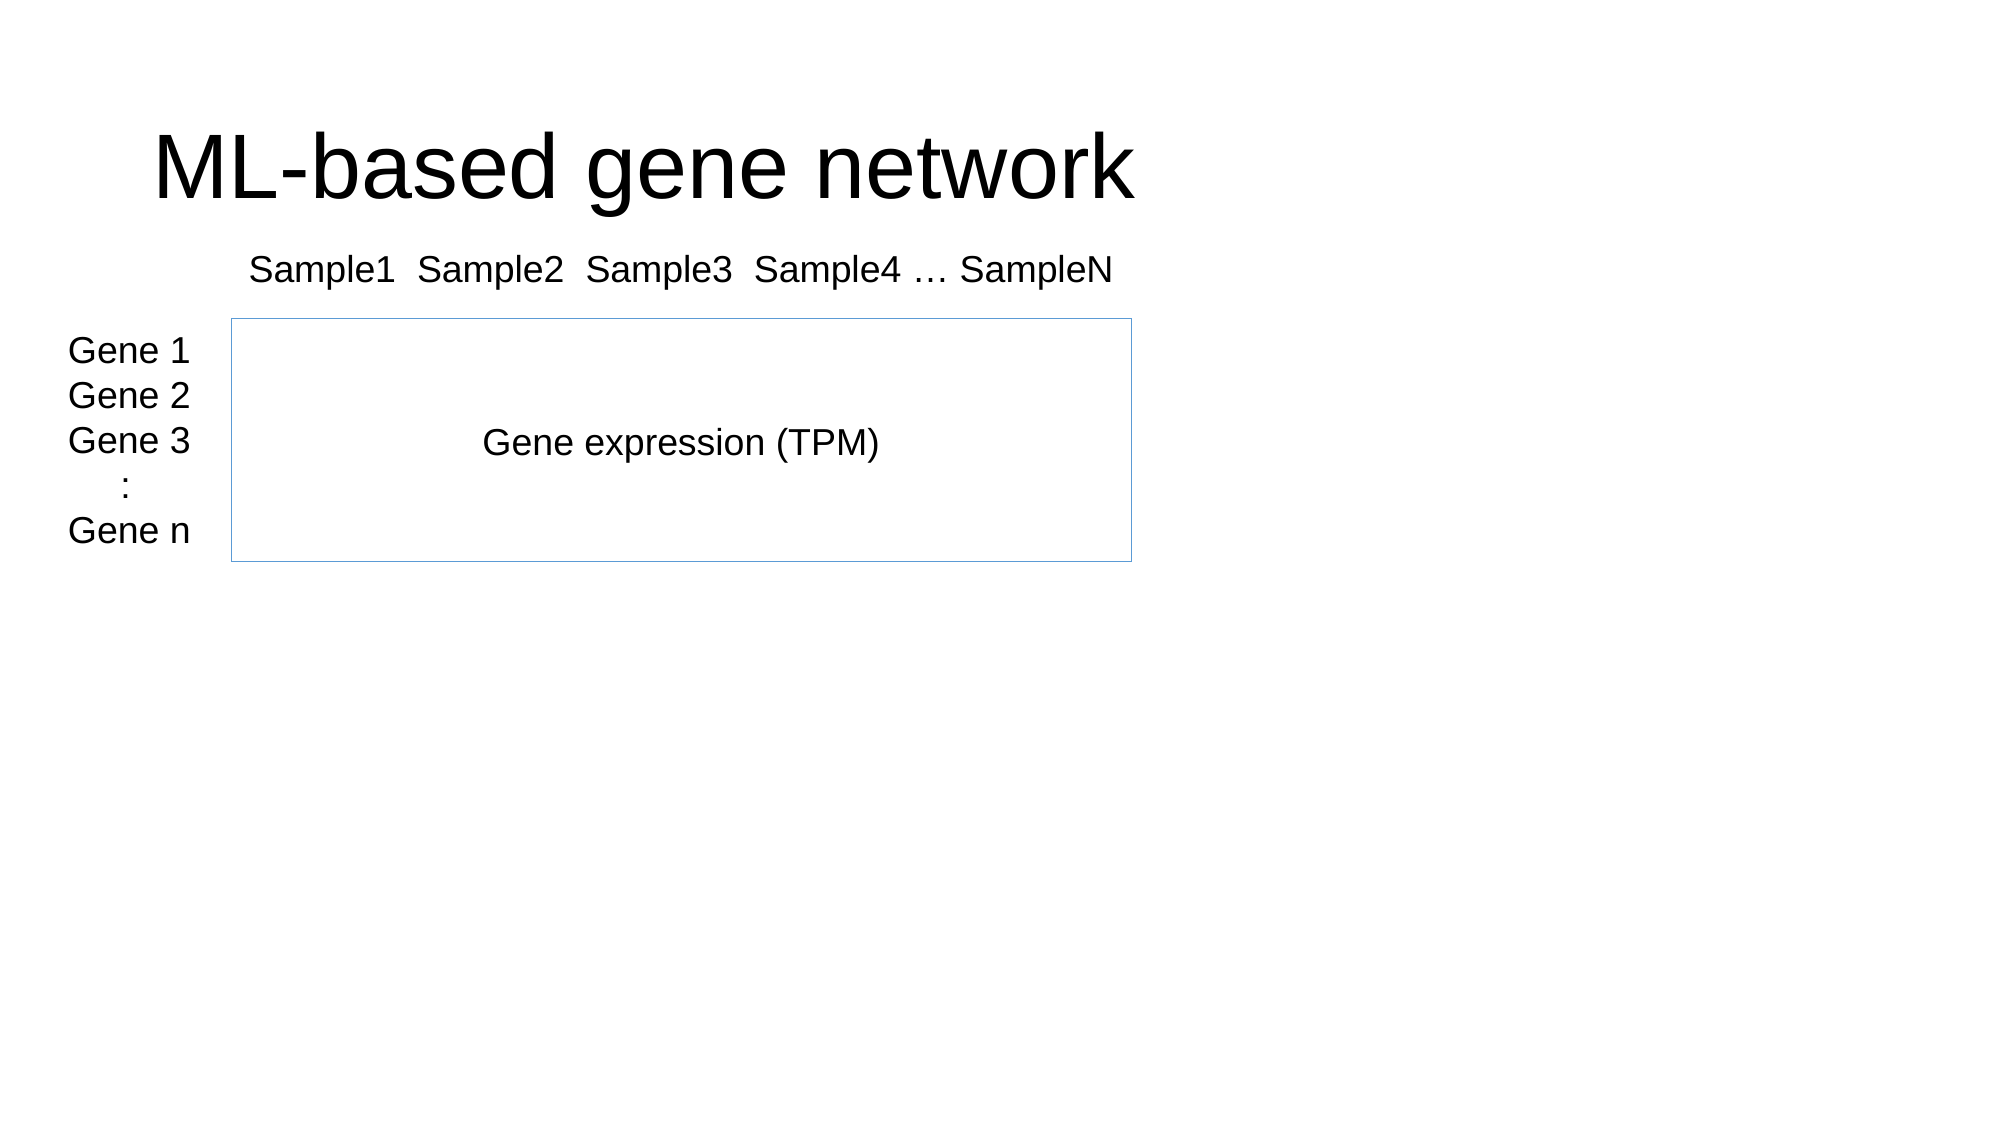

# ML-based gene network
Sample1  Sample2  Sample3  Sample4 … SampleN
Gene 1
Gene 2
Gene 3
     :
Gene n
Gene expression (TPM)